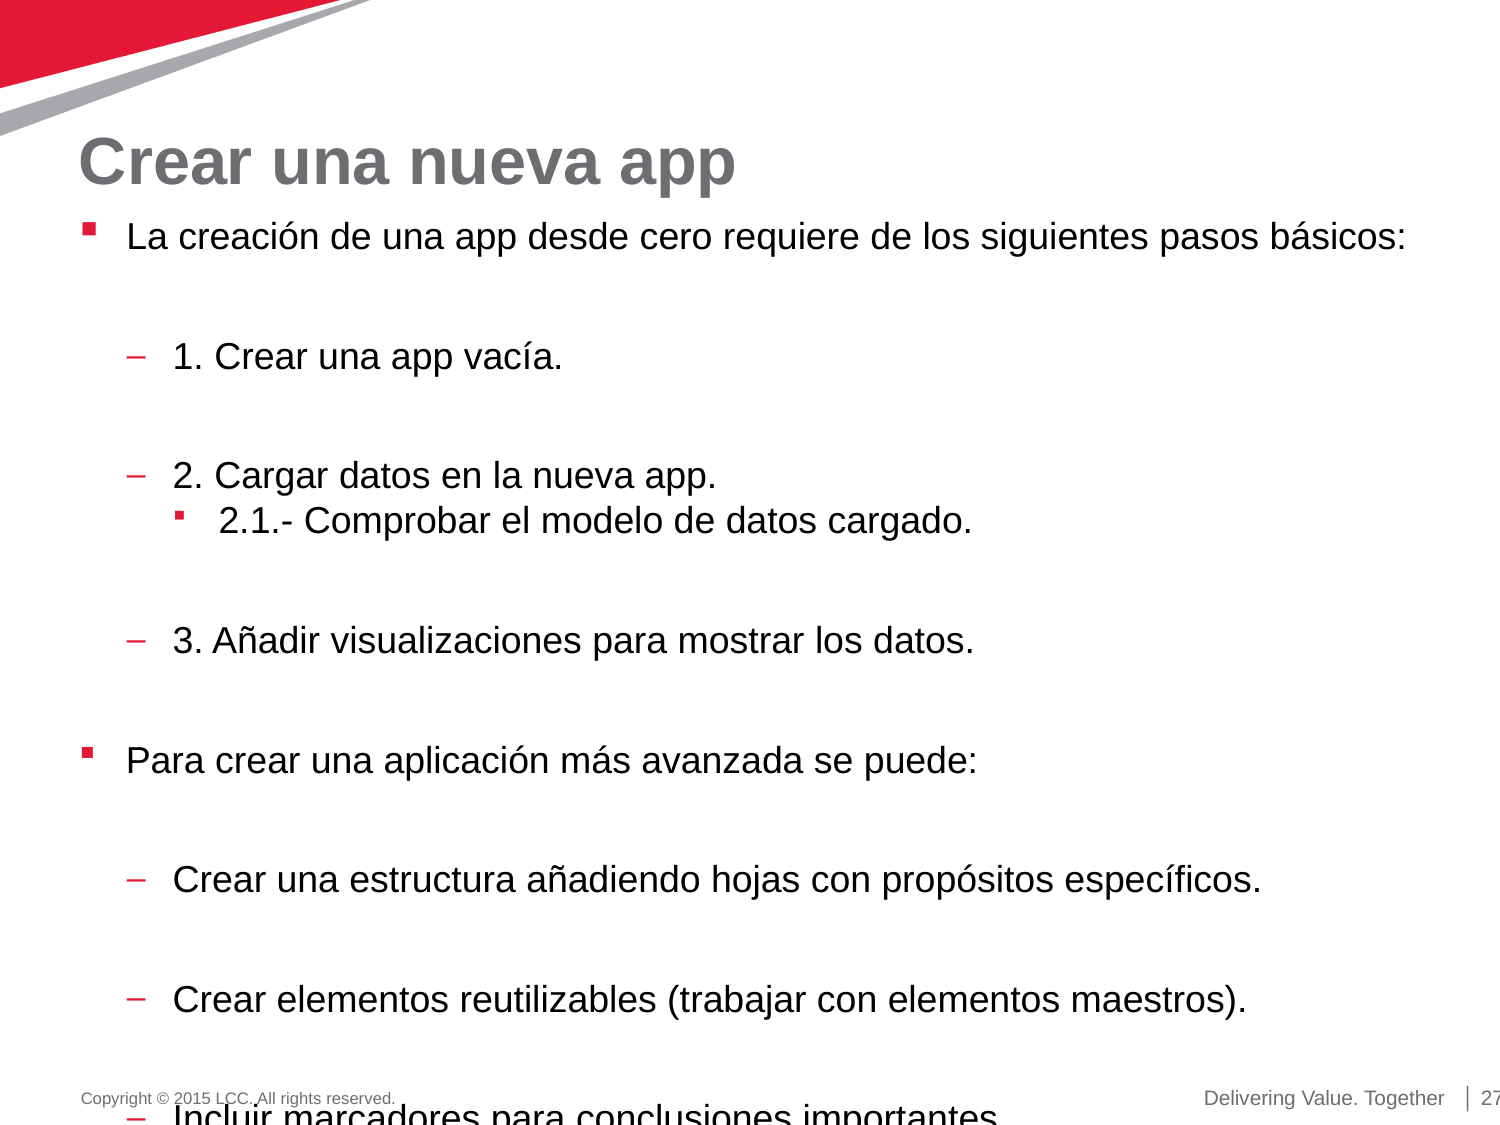

# Crear una nueva app
La creación de una app desde cero requiere de los siguientes pasos básicos:

1. Crear una app vacía.

2. Cargar datos en la nueva app.
2.1.- Comprobar el modelo de datos cargado.

3. Añadir visualizaciones para mostrar los datos.

Para crear una aplicación más avanzada se puede:

Crear una estructura añadiendo hojas con propósitos específicos.

Crear elementos reutilizables (trabajar con elementos maestros).

Incluir marcadores para conclusiones importantes.

Añadir descripciones a las apps y a las hojas para facilitar la comprensión del resto de usuarios.